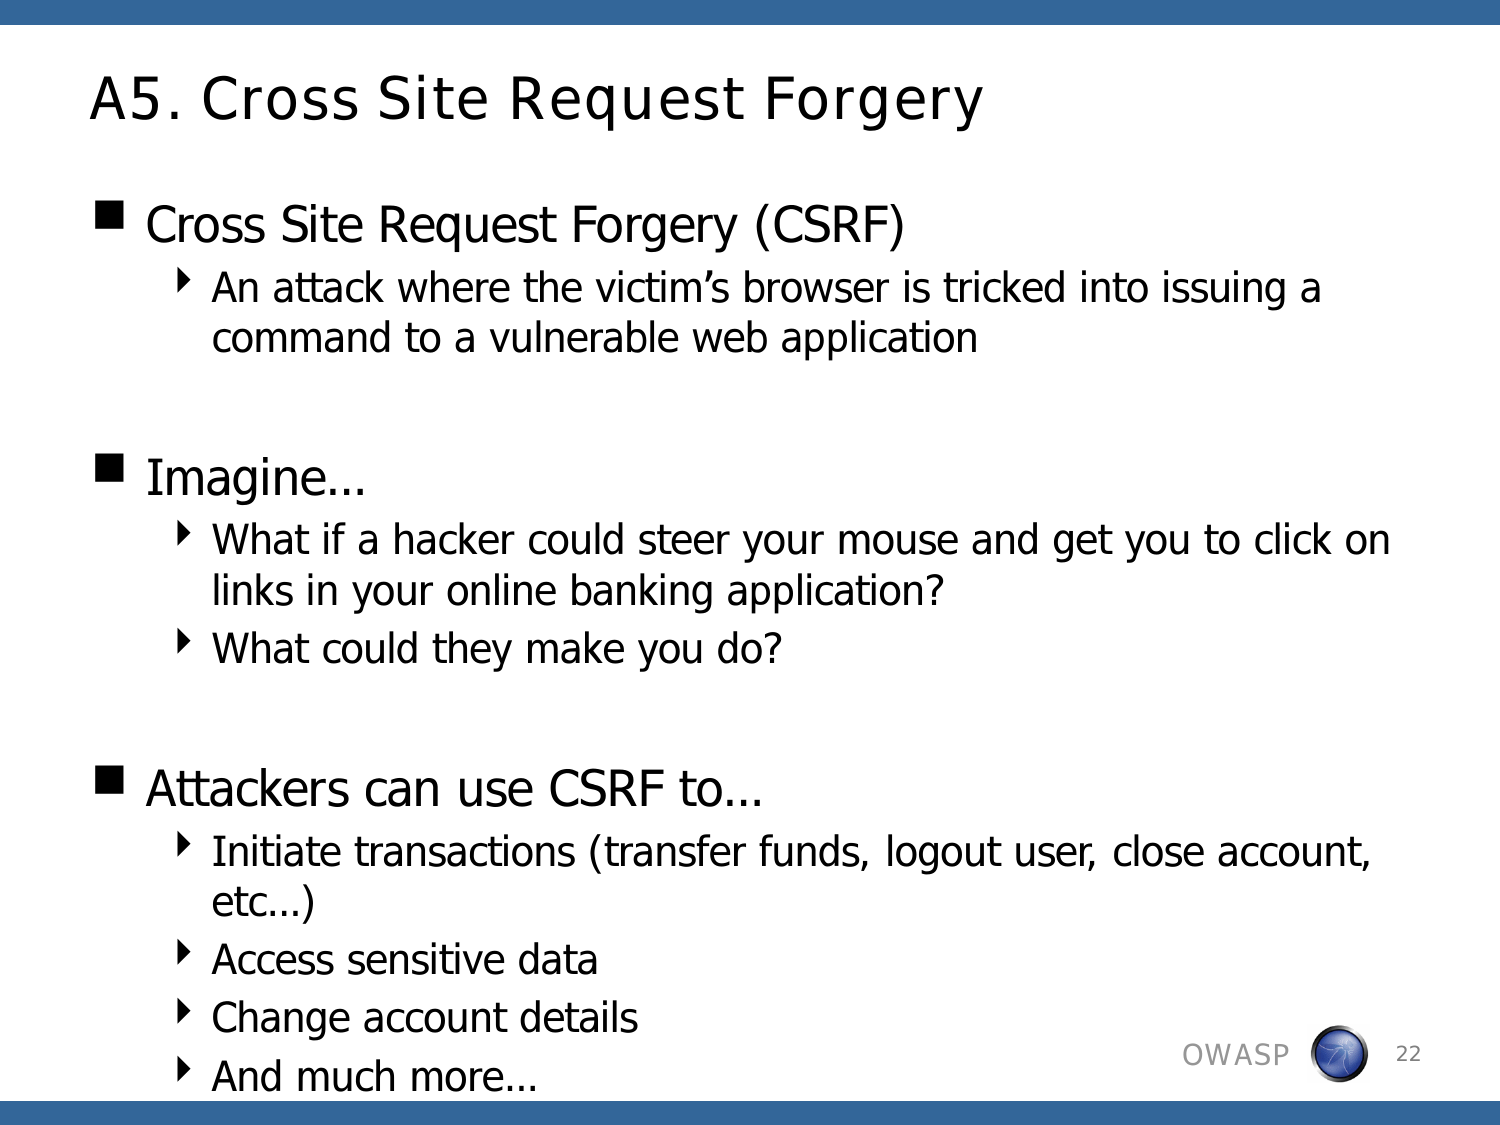

# A5. Cross Site Request Forgery
Cross Site Request Forgery (CSRF)
An attack where the victim’s browser is tricked into issuing a command to a vulnerable web application

Imagine…
What if a hacker could steer your mouse and get you to click on links in your online banking application?
What could they make you do?

Attackers can use CSRF to…
Initiate transactions (transfer funds, logout user, close account, etc…)
Access sensitive data
Change account details
And much more…
22